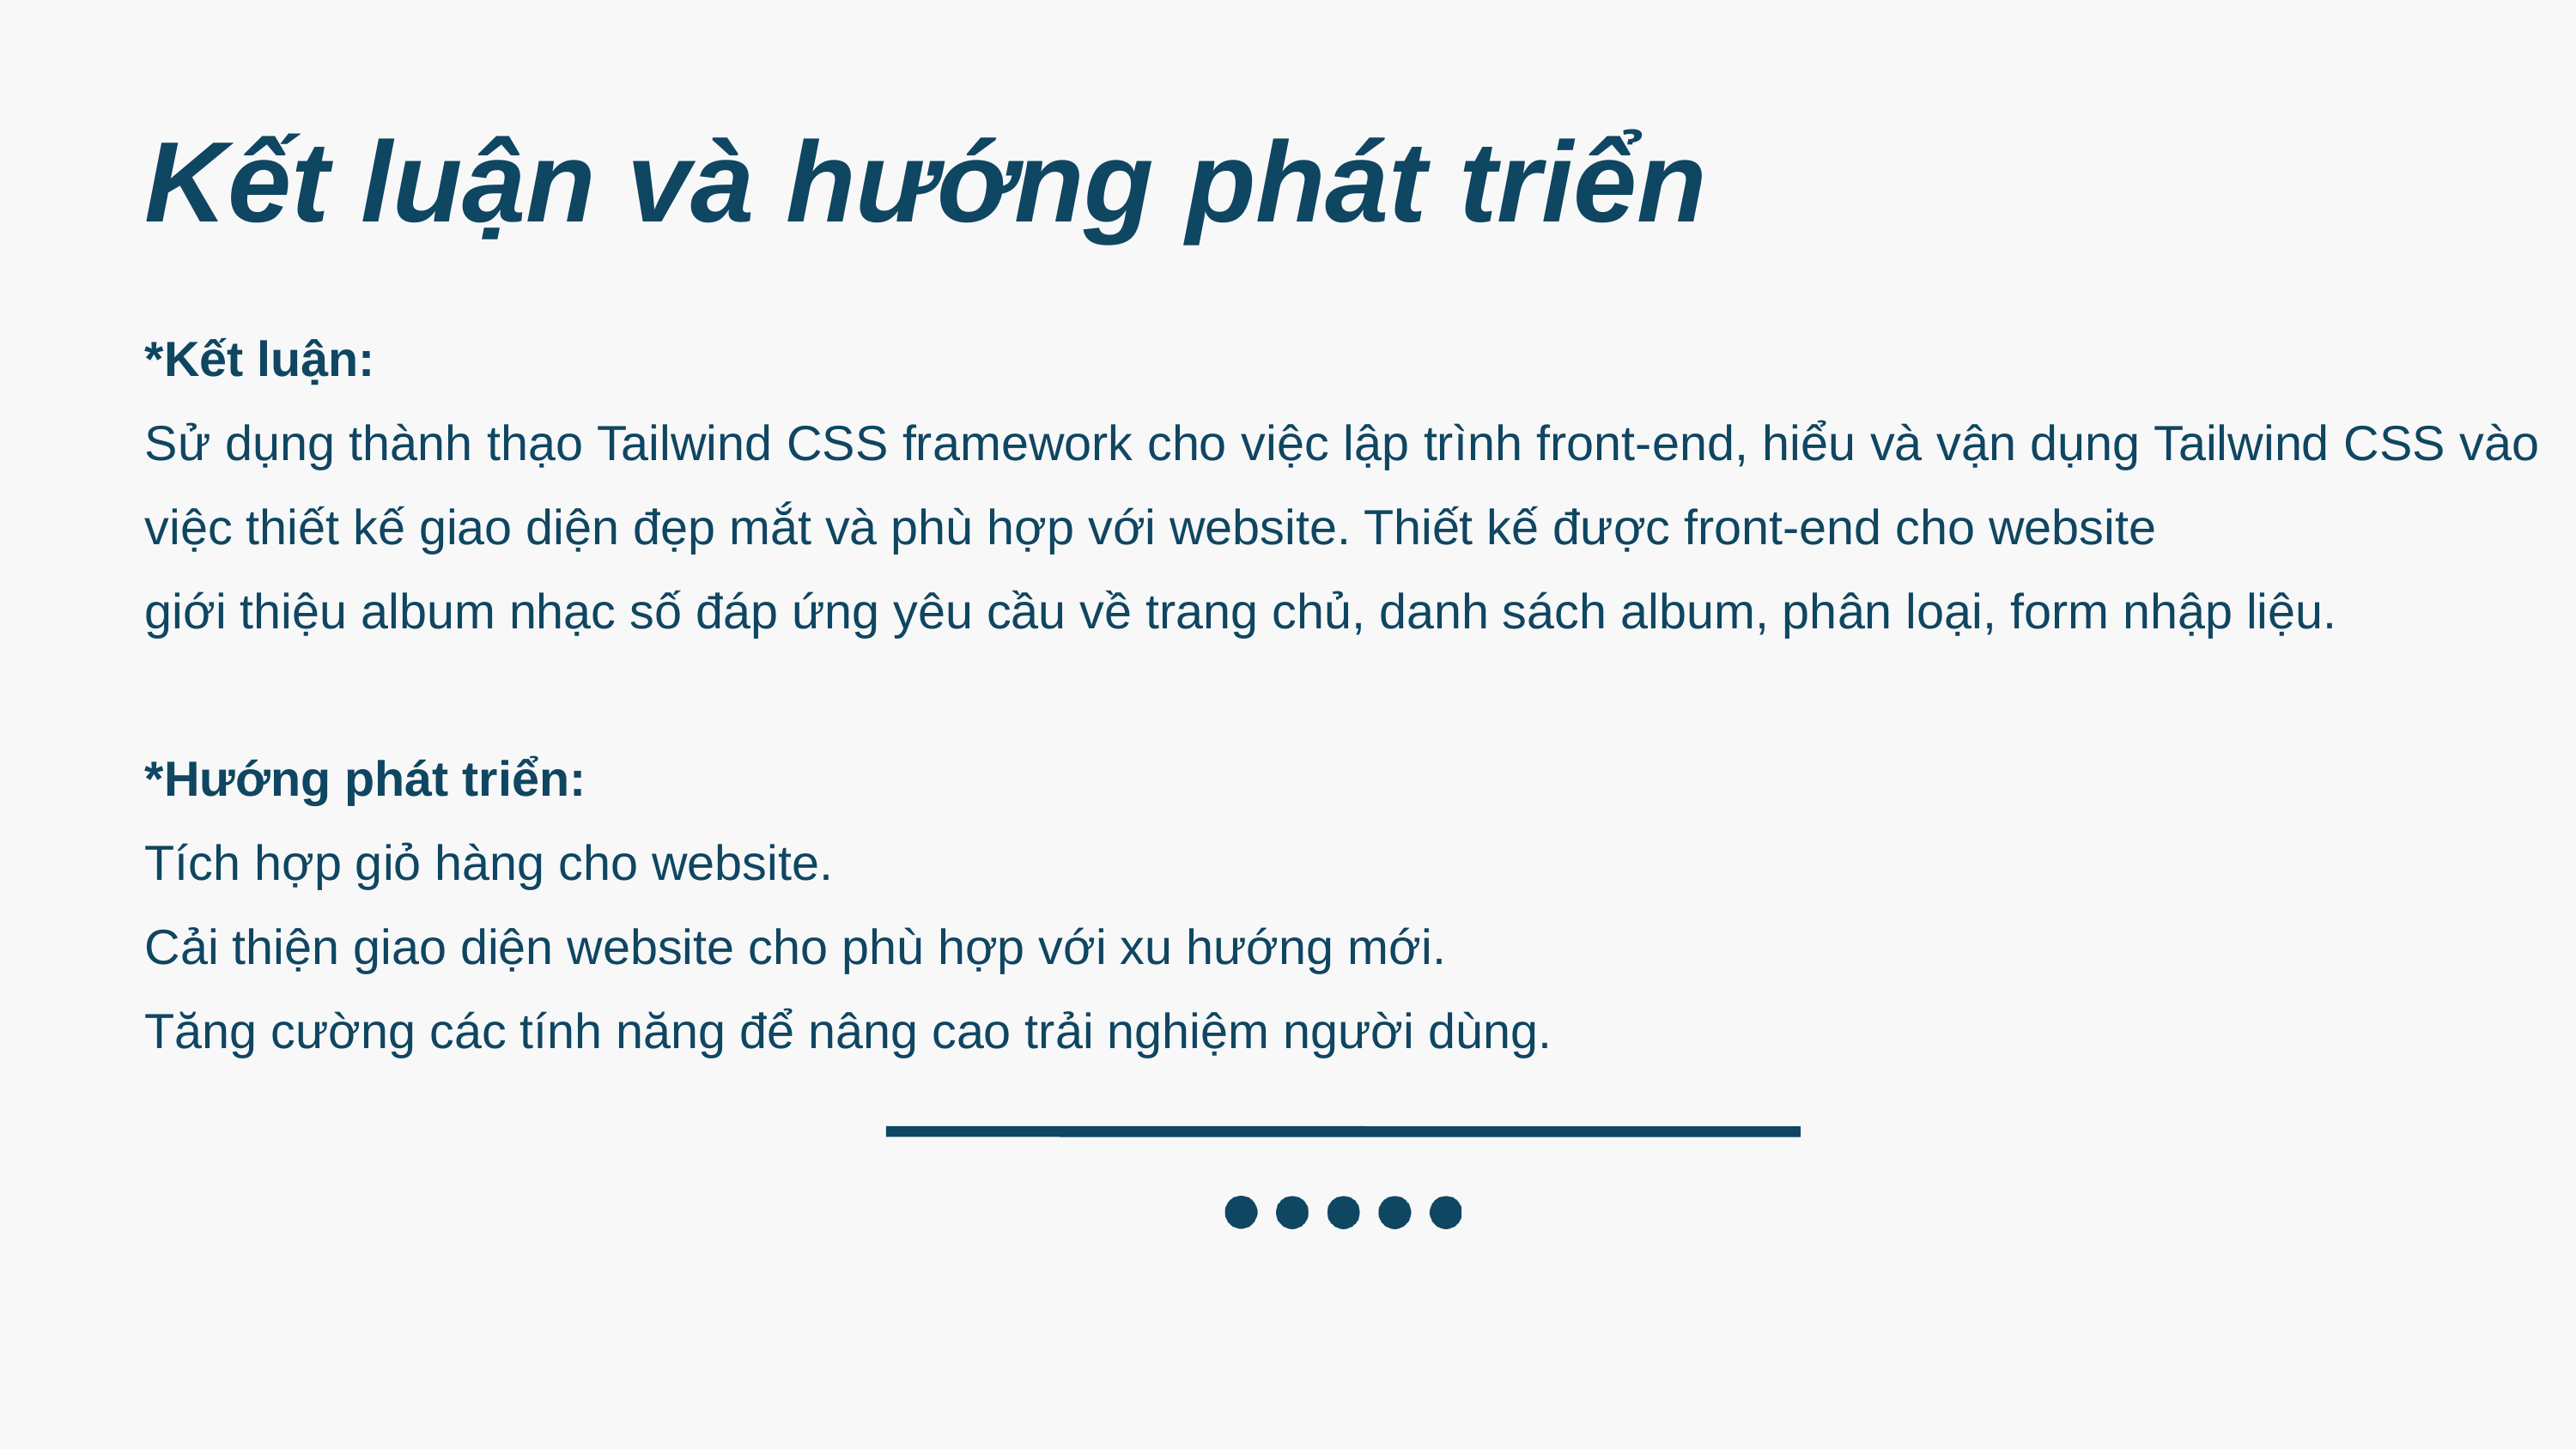

Kết luận và hướng phát triển
*Kết luận:
Sử dụng thành thạo Tailwind CSS framework cho việc lập trình front-end, hiểu và vận dụng Tailwind CSS vào việc thiết kế giao diện đẹp mắt và phù hợp với website. Thiết kế được front-end cho website
giới thiệu album nhạc số đáp ứng yêu cầu về trang chủ, danh sách album, phân loại, form nhập liệu.

*Hướng phát triển:
Tích hợp giỏ hàng cho website.
Cải thiện giao diện website cho phù hợp với xu hướng mới.
Tăng cường các tính năng để nâng cao trải nghiệm người dùng.